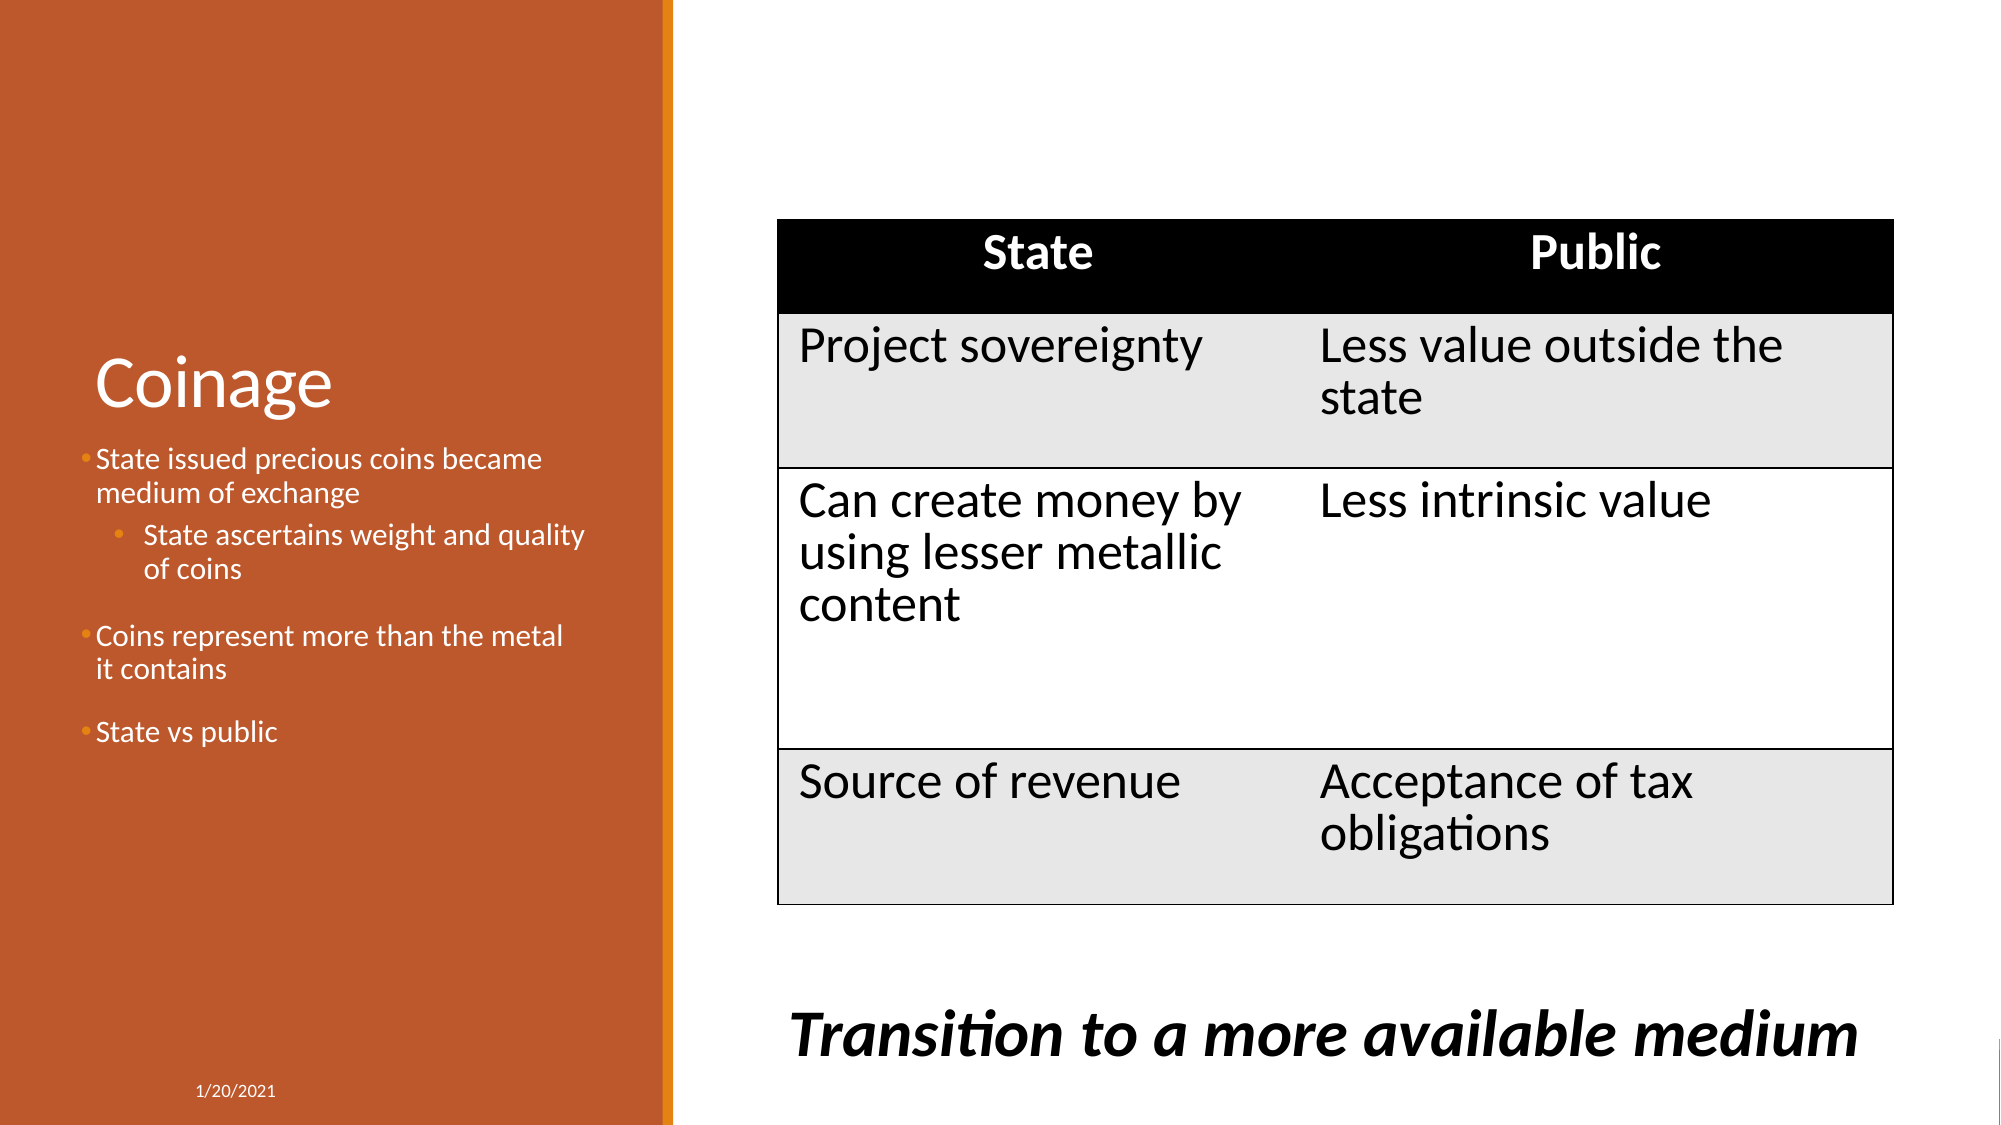

# Coinage
| State | Public |
| --- | --- |
| Project sovereignty | Less value outside the state |
| Can create money by using lesser metallic content | Less intrinsic value |
| Source of revenue | Acceptance of tax obligations |
State issued precious coins became medium of exchange
State ascertains weight and quality of coins
Coins represent more than the metal it contains
State vs public
Transition to a more available medium
1/20/2021
Introduction to Bitcoin, Winter session 2021, Princeton University
12